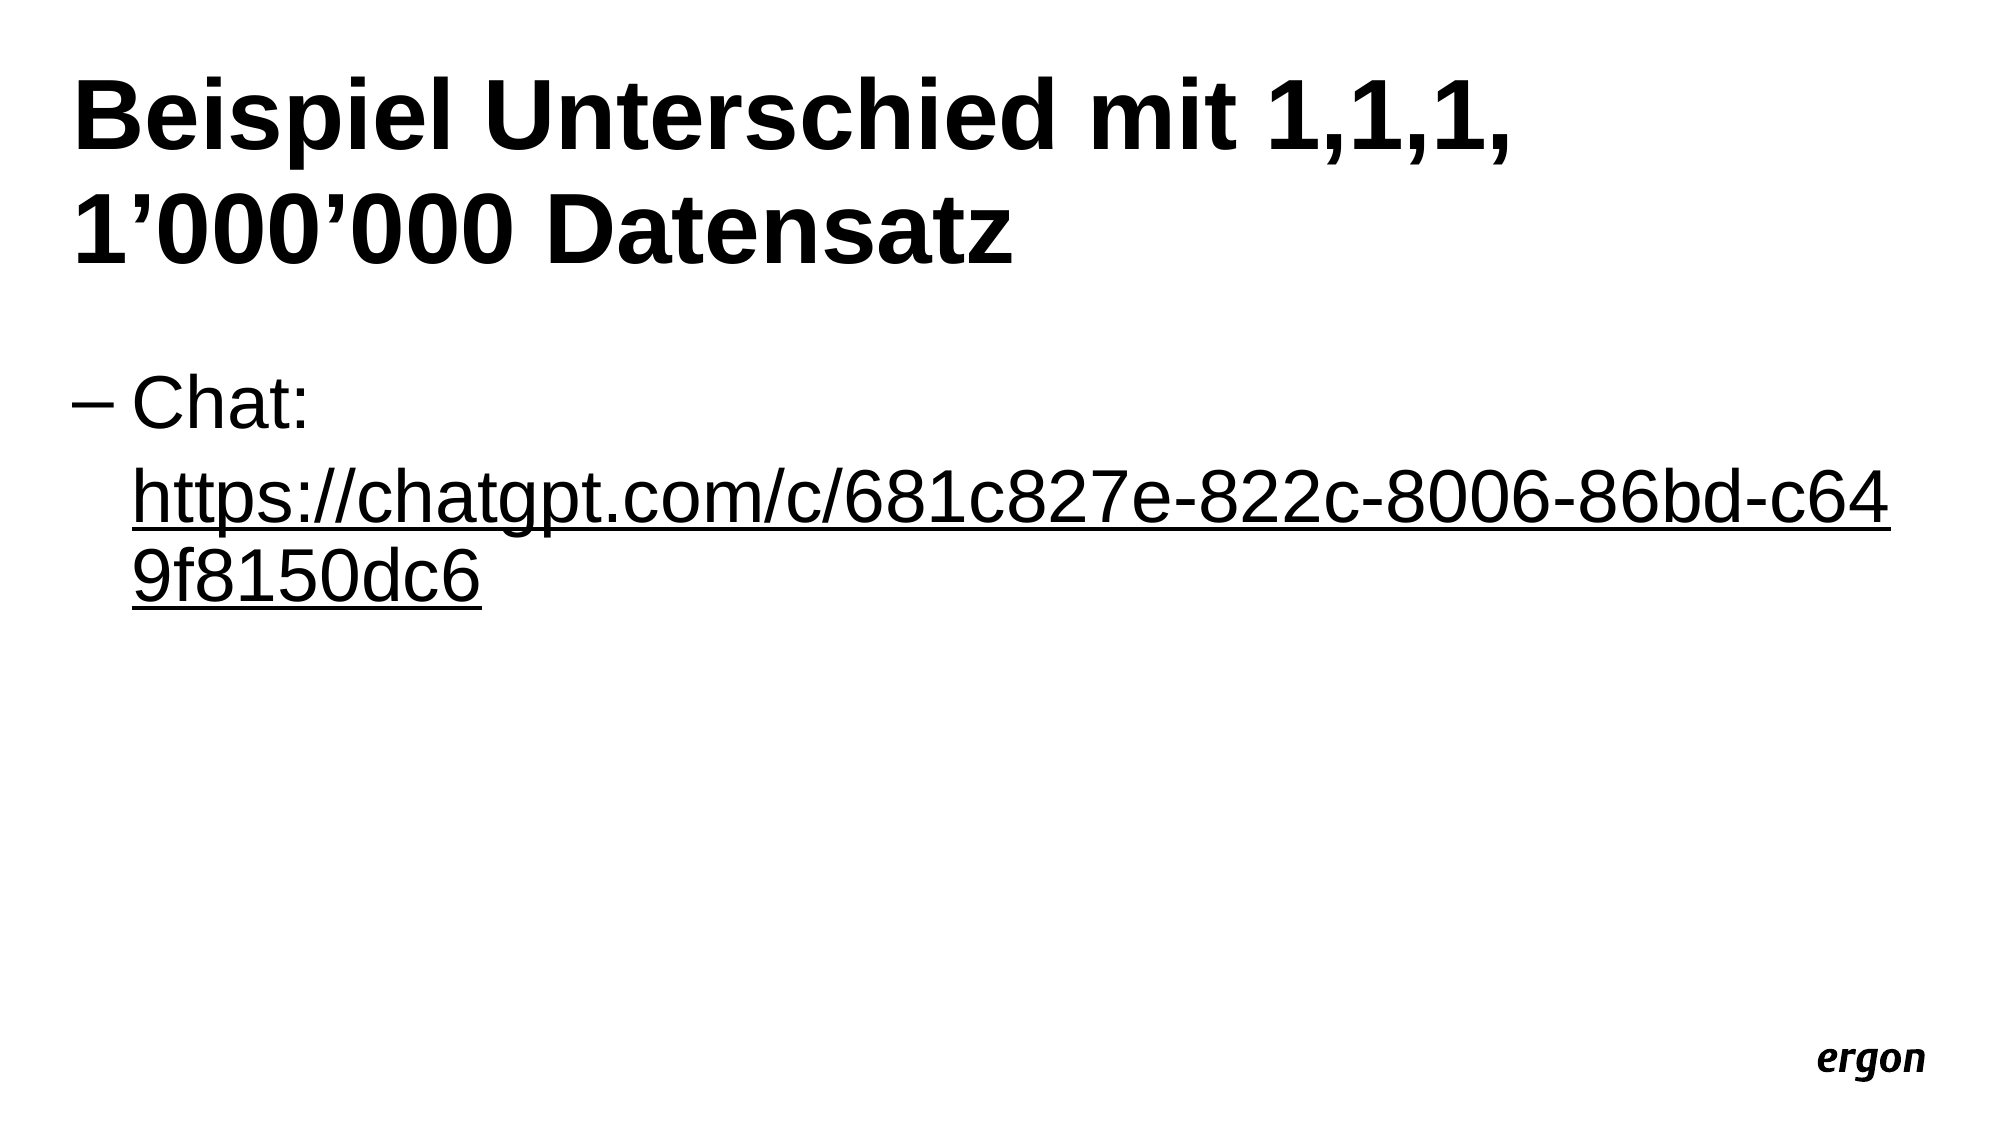

# Beispiel Unterschied mit 1,1,1, 1’000’000 Datensatz
Chat: https://chatgpt.com/c/681c827e-822c-8006-86bd-c649f8150dc6